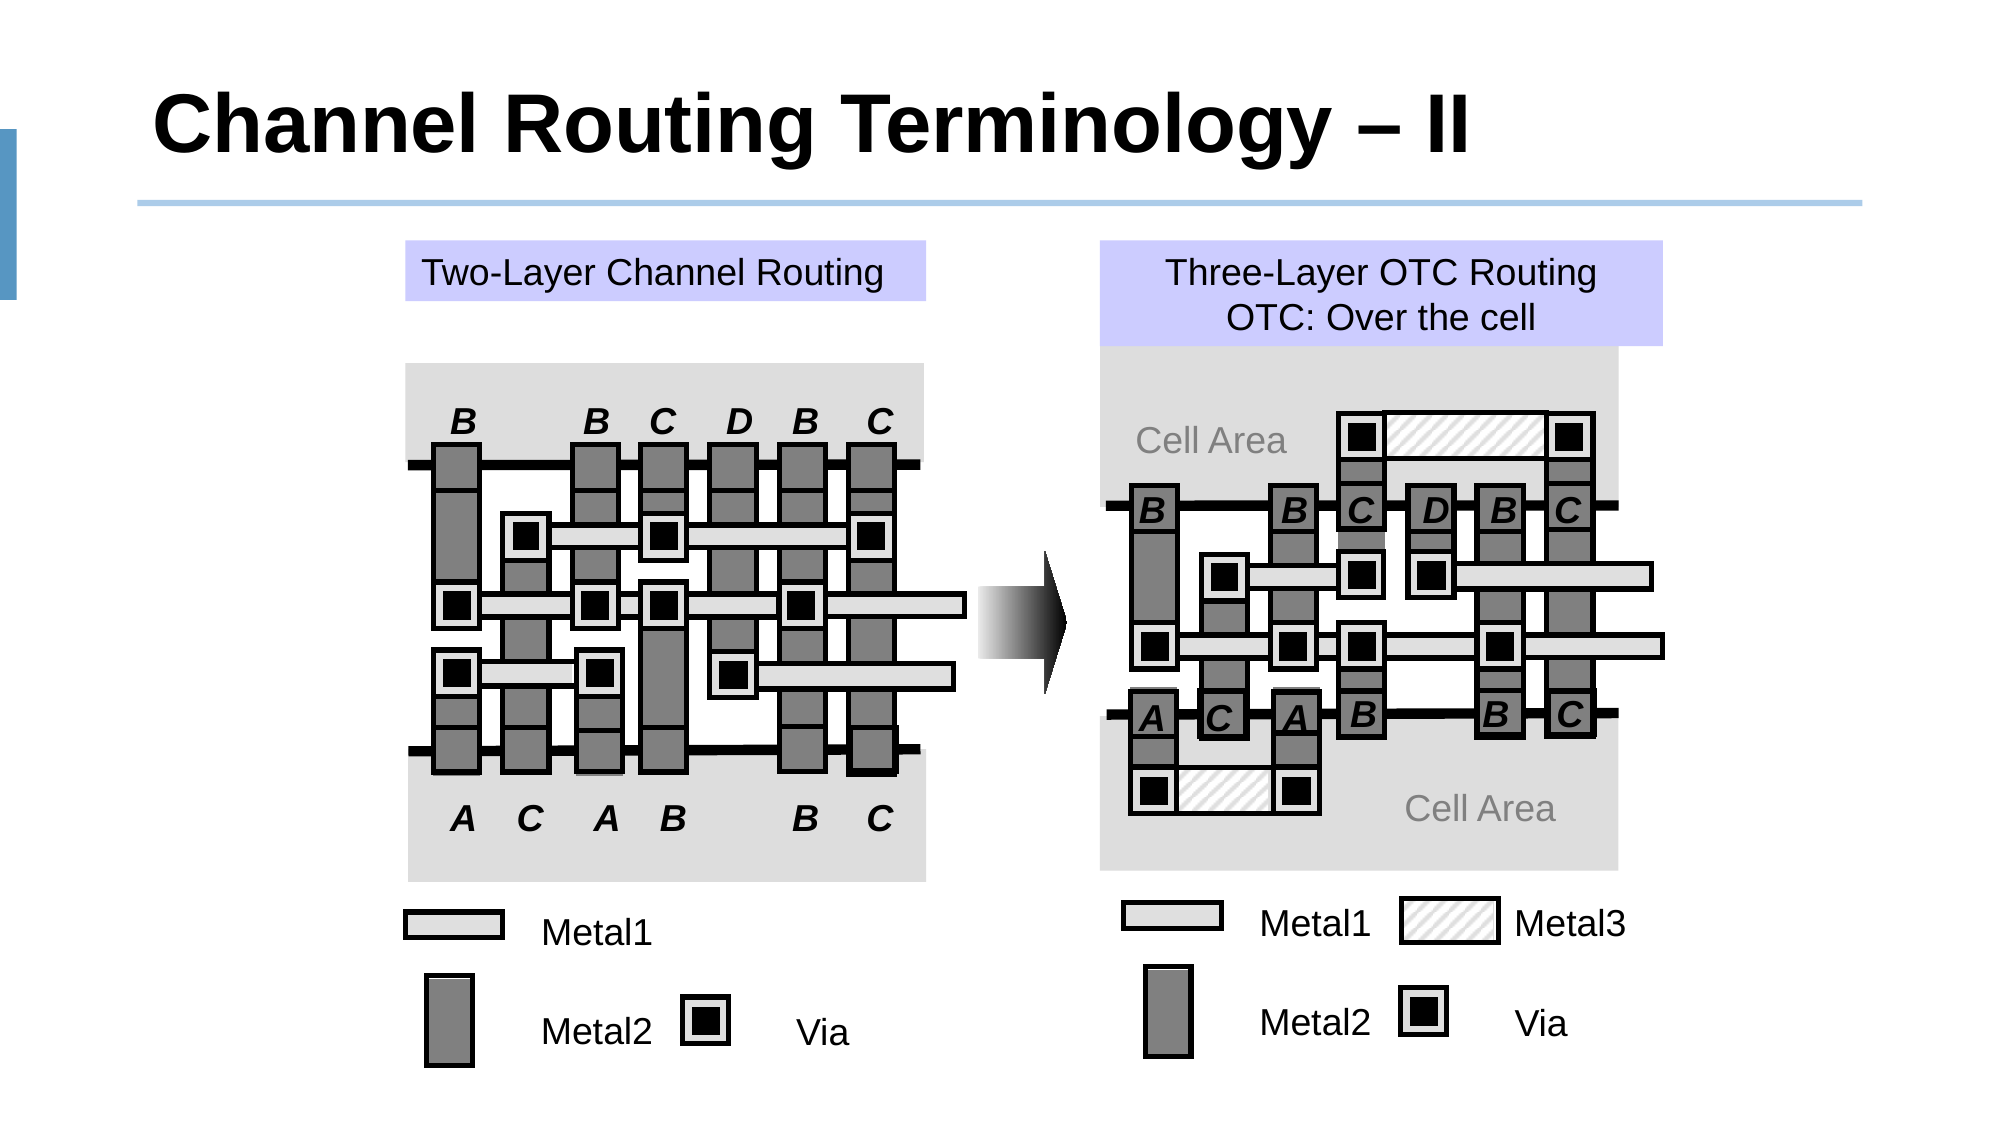

# Channel Routing Terminology – II
Two-Layer Channel Routing
Three-Layer OTC Routing
OTC: Over the cell

B
B
C
D
B
C
Cell Area

B
B
C
D
B
C

B
B
C
A
C
A

Cell Area

A
C
A
B
B
C
Metal3
Metal1

Metal1

Metal2
Via

Metal2
Via